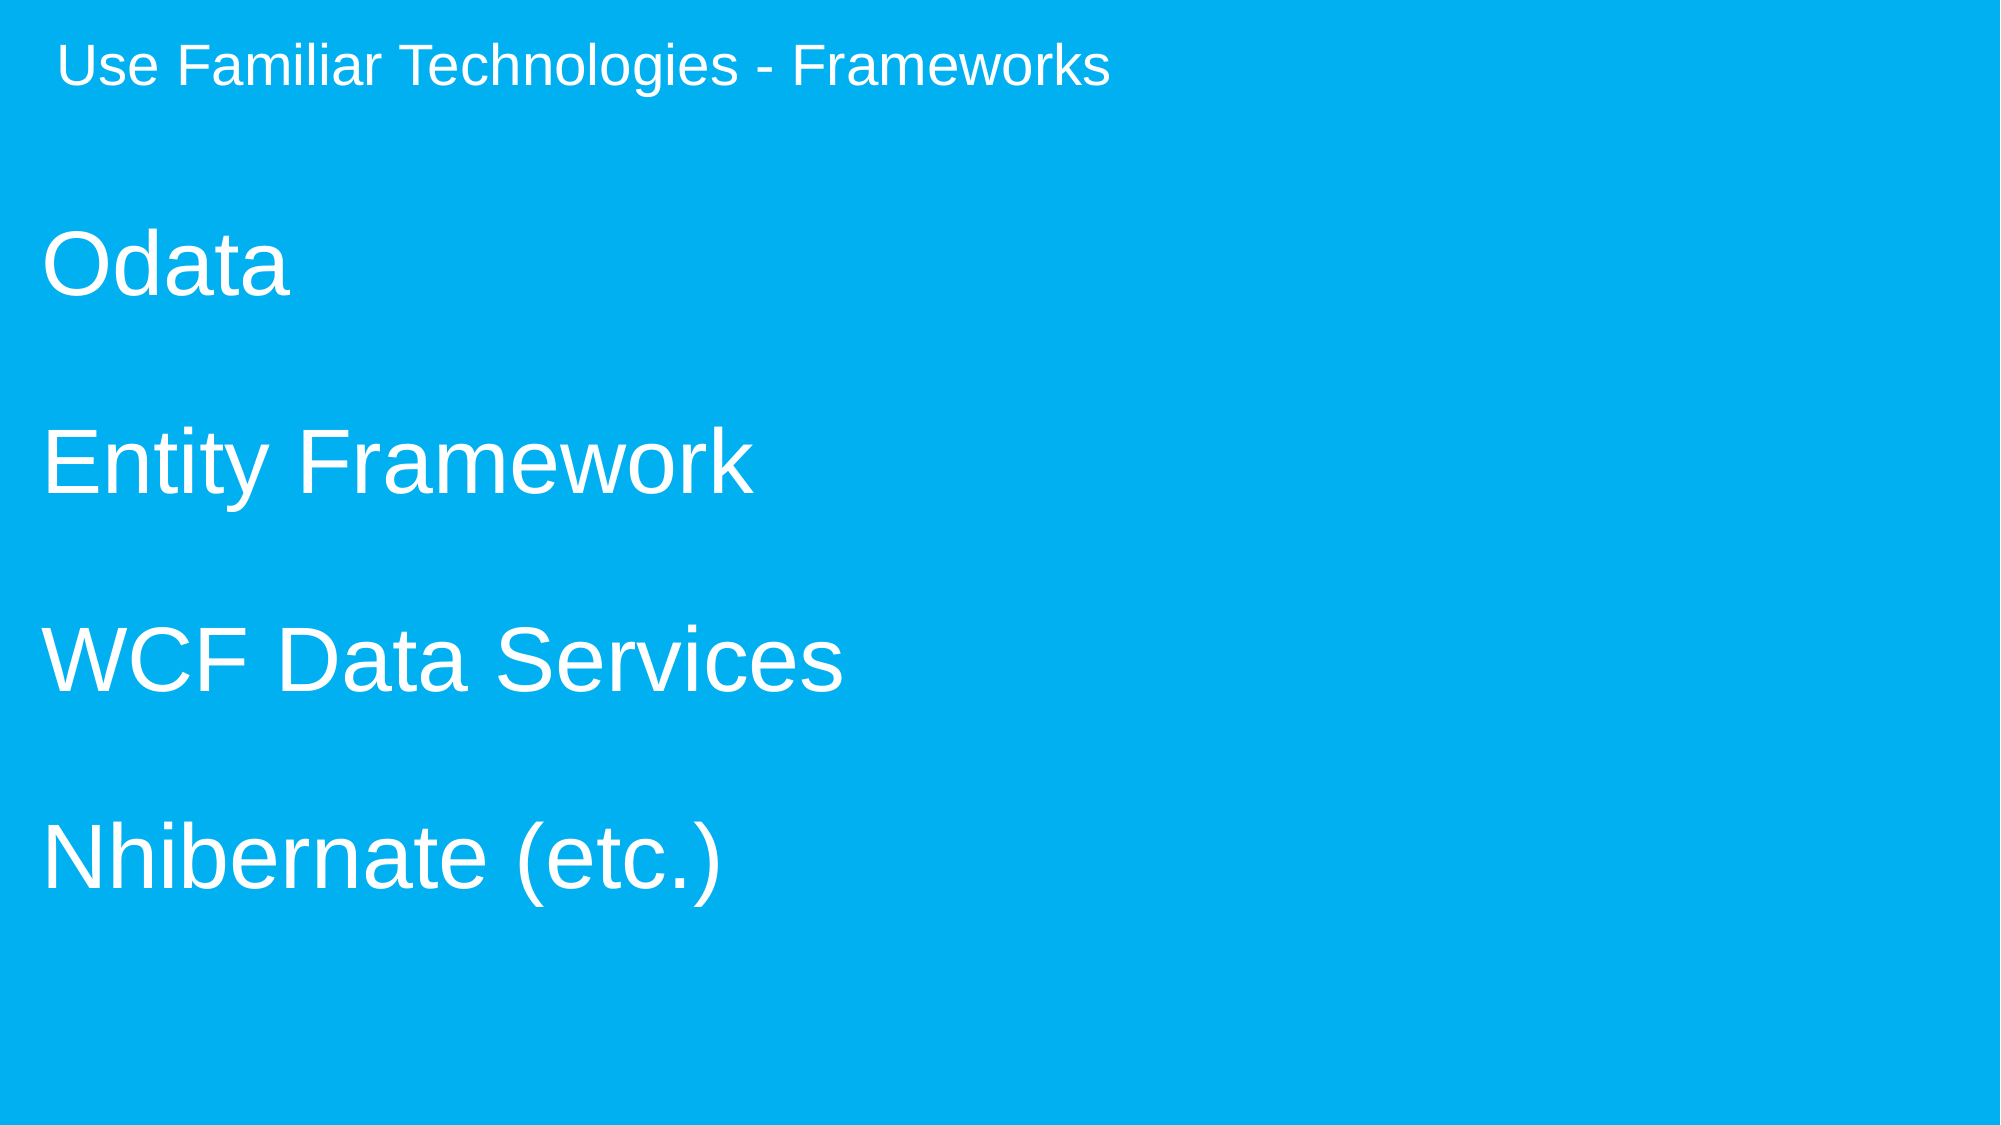

Odata

Entity Framework

WCF Data Services

Nhibernate (etc.)
Use Familiar Technologies - Frameworks